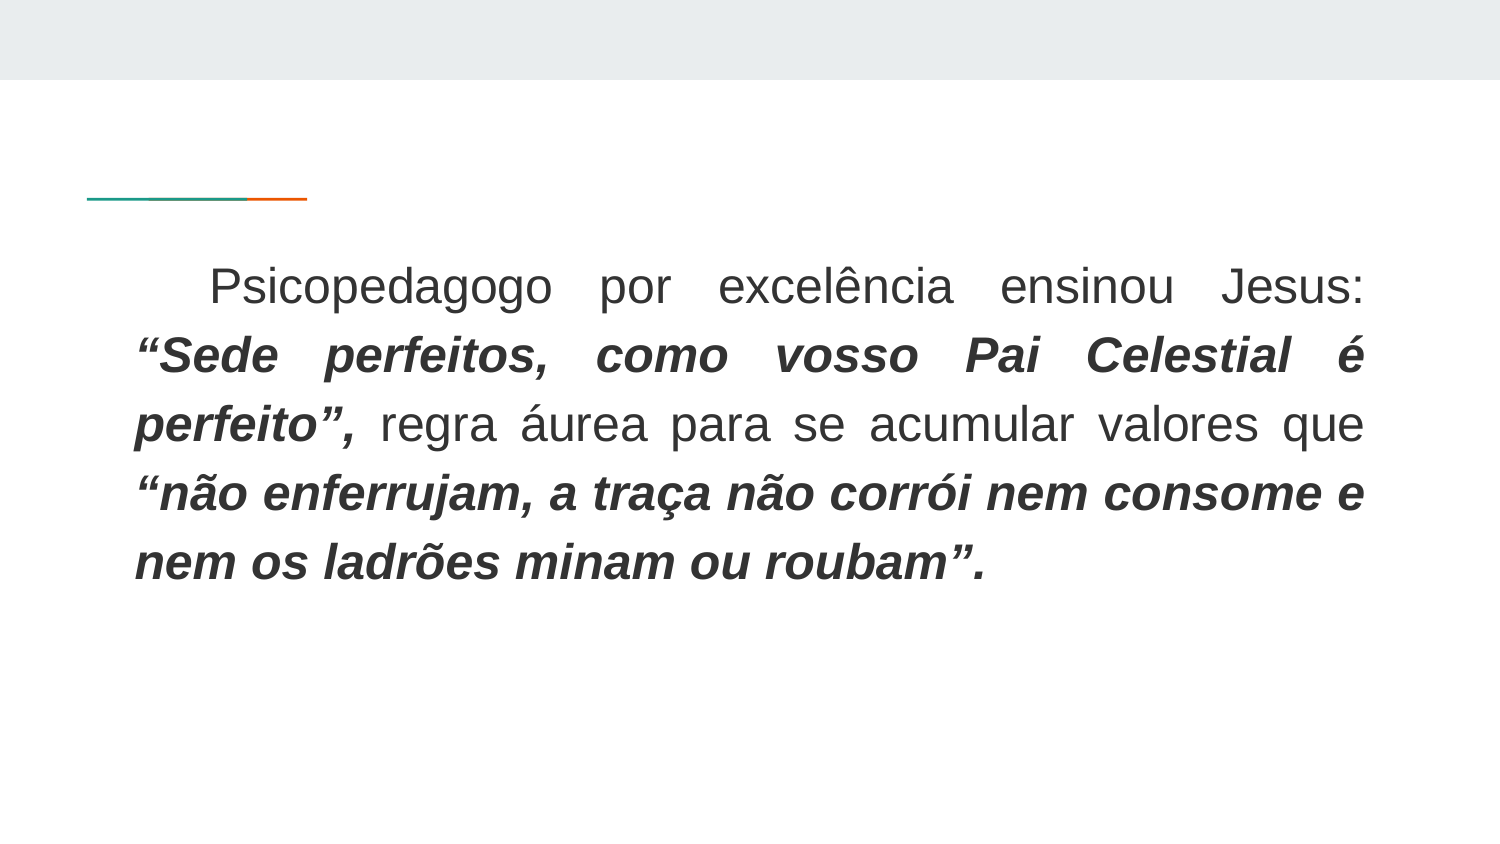

Psicopedagogo por excelência ensinou Jesus: “Sede perfeitos, como vosso Pai Celestial é perfeito”, regra áurea para se acumular valores que “não enferrujam, a traça não corrói nem consome e nem os ladrões minam ou roubam”.